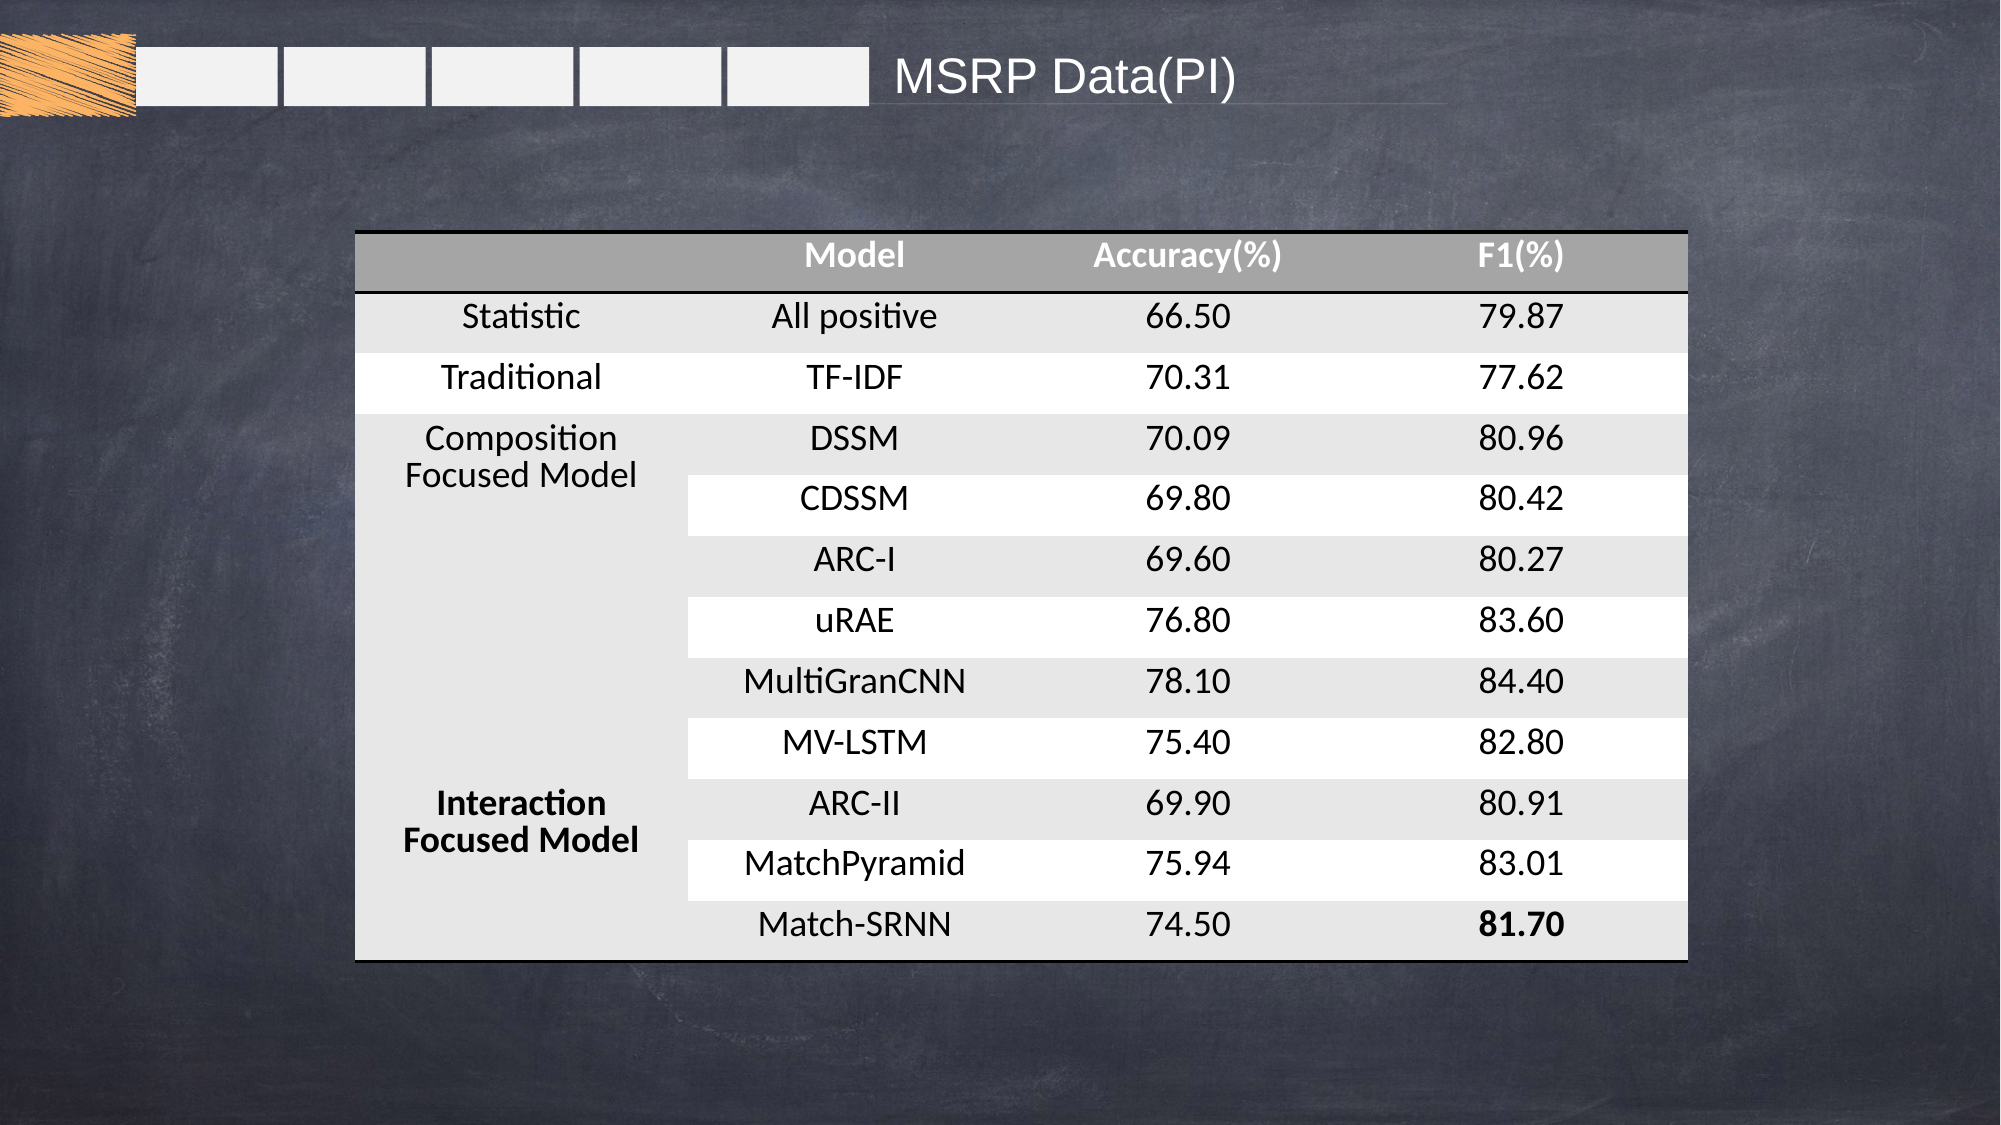

MSRP Data(PI)

|  | Model | Accuracy(%) | F1(%) |
| --- | --- | --- | --- |
| Statistic | All positive | 66.50 | 79.87 |
| Traditional | TF-IDF | 70.31 | 77.62 |
| Composition Focused Model | DSSM | 70.09 | 80.96 |
|  | CDSSM | 69.80 | 80.42 |
|  | ARC-I | 69.60 | 80.27 |
|  | uRAE | 76.80 | 83.60 |
|  | MultiGranCNN | 78.10 | 84.40 |
|  | MV-LSTM | 75.40 | 82.80 |
| Interaction Focused Model | ARC-II | 69.90 | 80.91 |
|  | MatchPyramid | 75.94 | 83.01 |
|  | Match-SRNN | 74.50 | 81.70 |